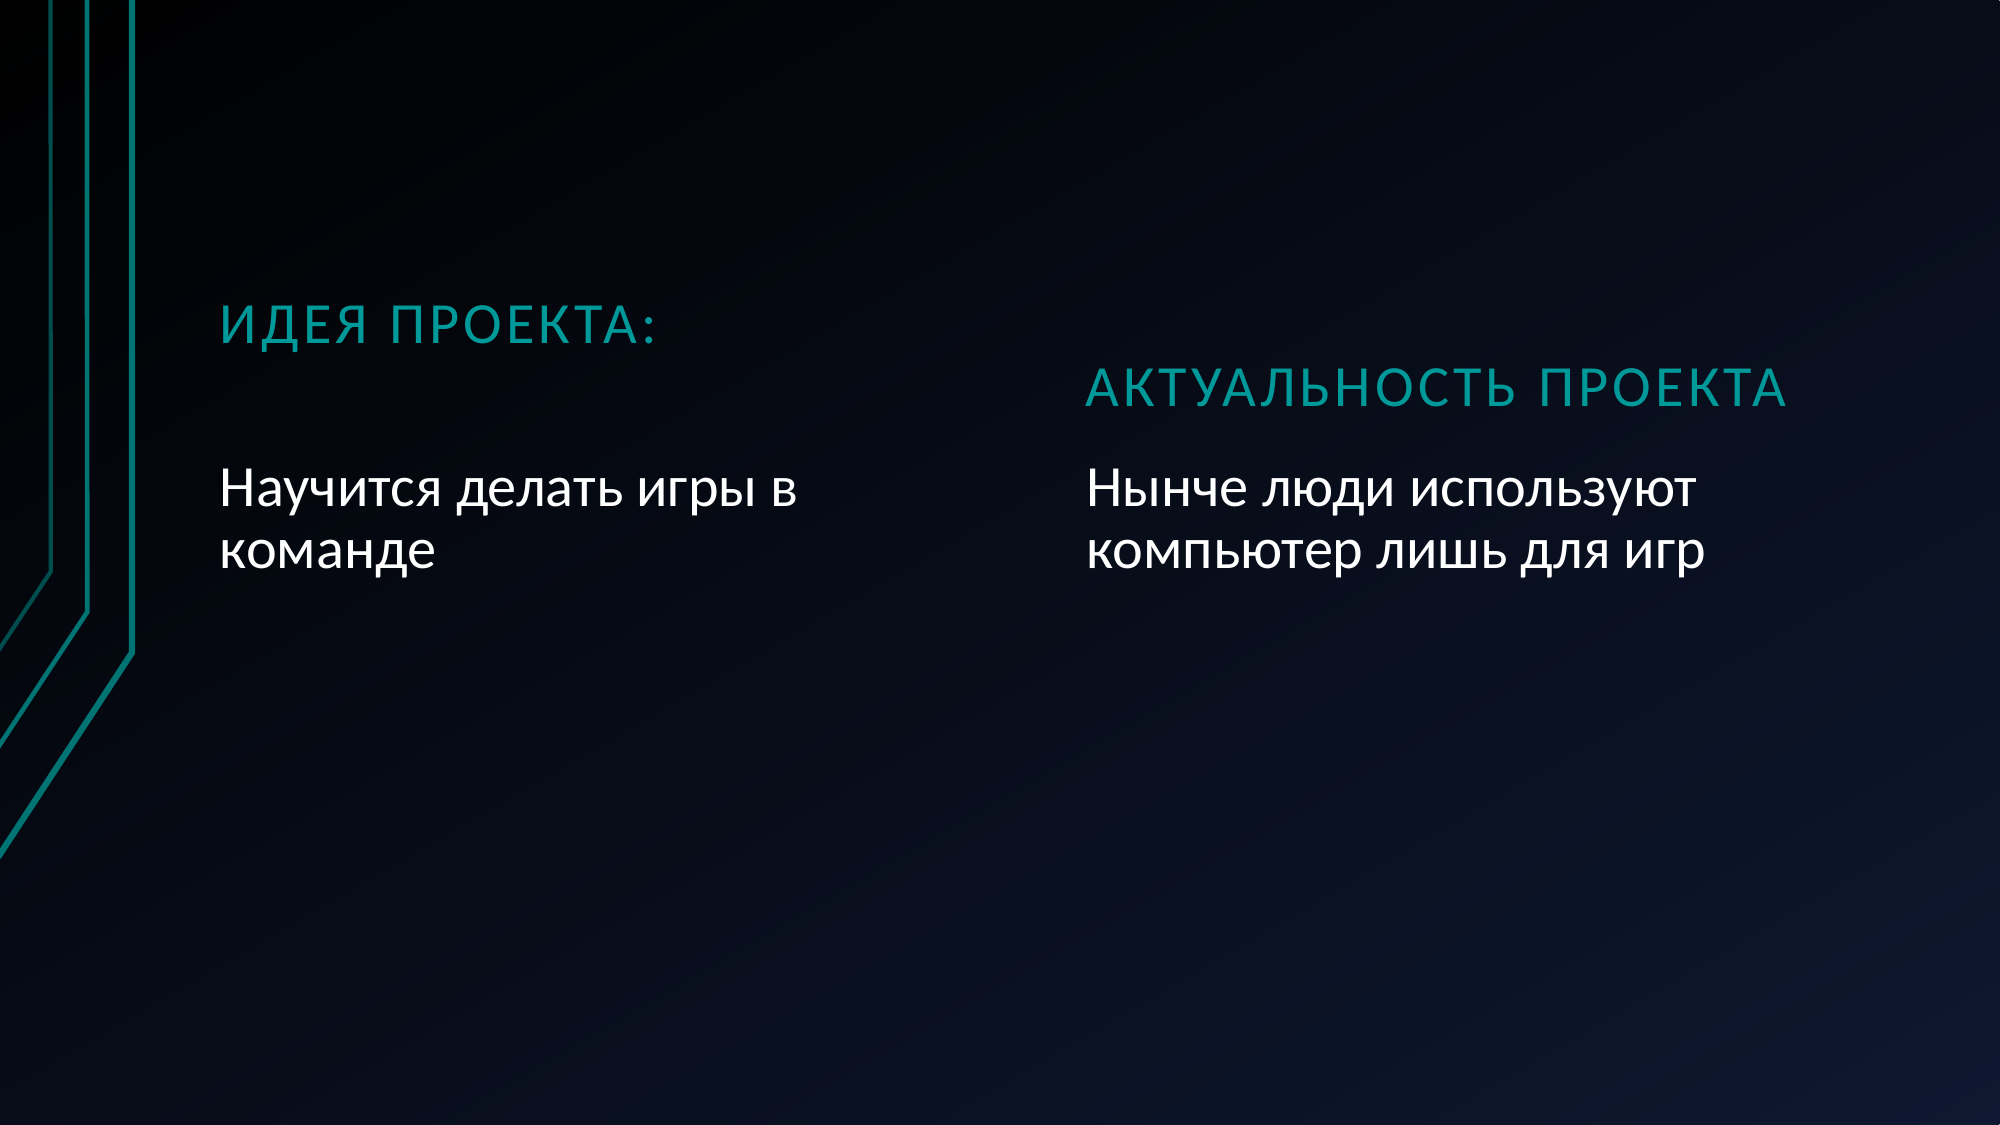

Идея проекта:

Актуальность проекта
Научится делать игры в команде
Нынче люди используют компьютер лишь для игр